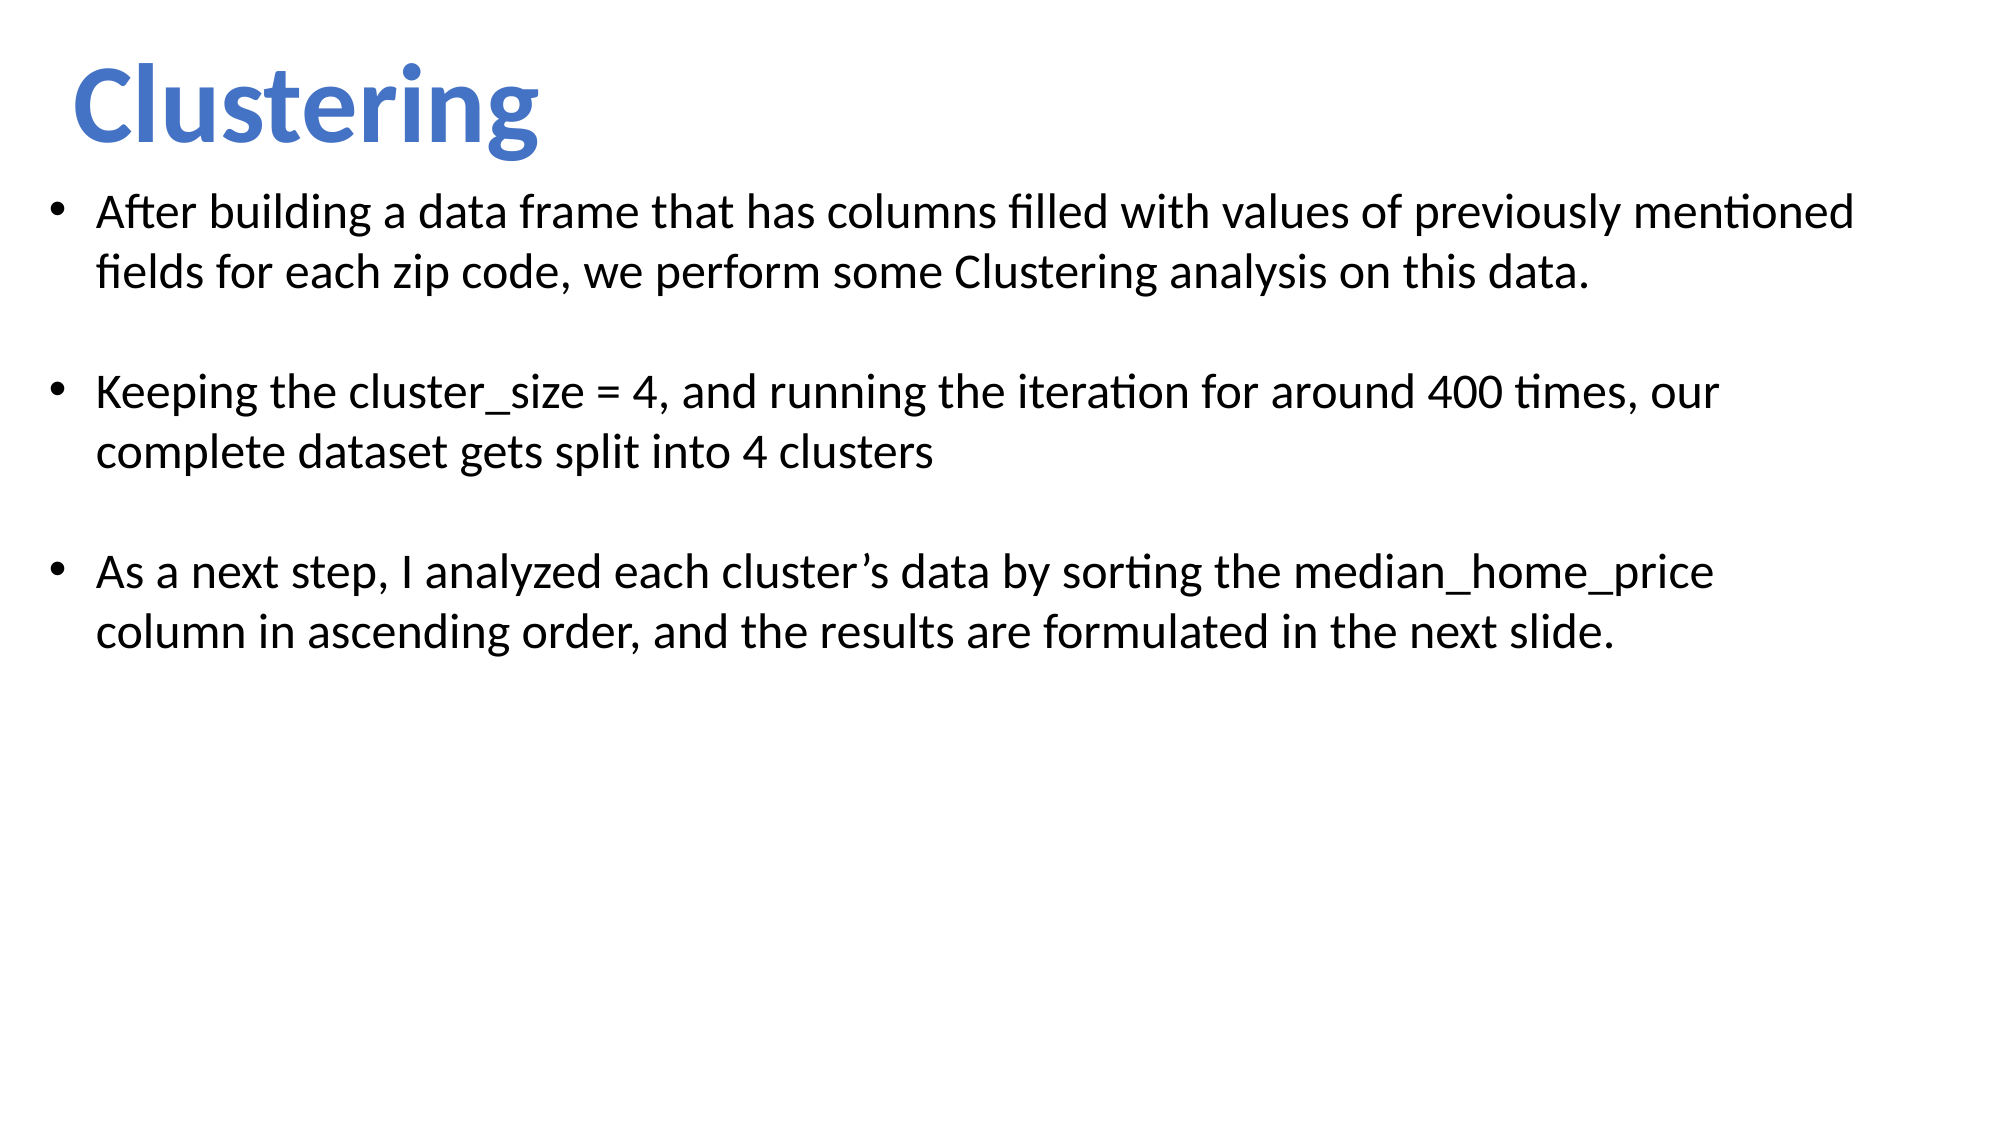

Clustering
After building a data frame that has columns filled with values of previously mentioned fields for each zip code, we perform some Clustering analysis on this data.

Keeping the cluster_size = 4, and running the iteration for around 400 times, our complete dataset gets split into 4 clusters

As a next step, I analyzed each cluster’s data by sorting the median_home_price column in ascending order, and the results are formulated in the next slide.